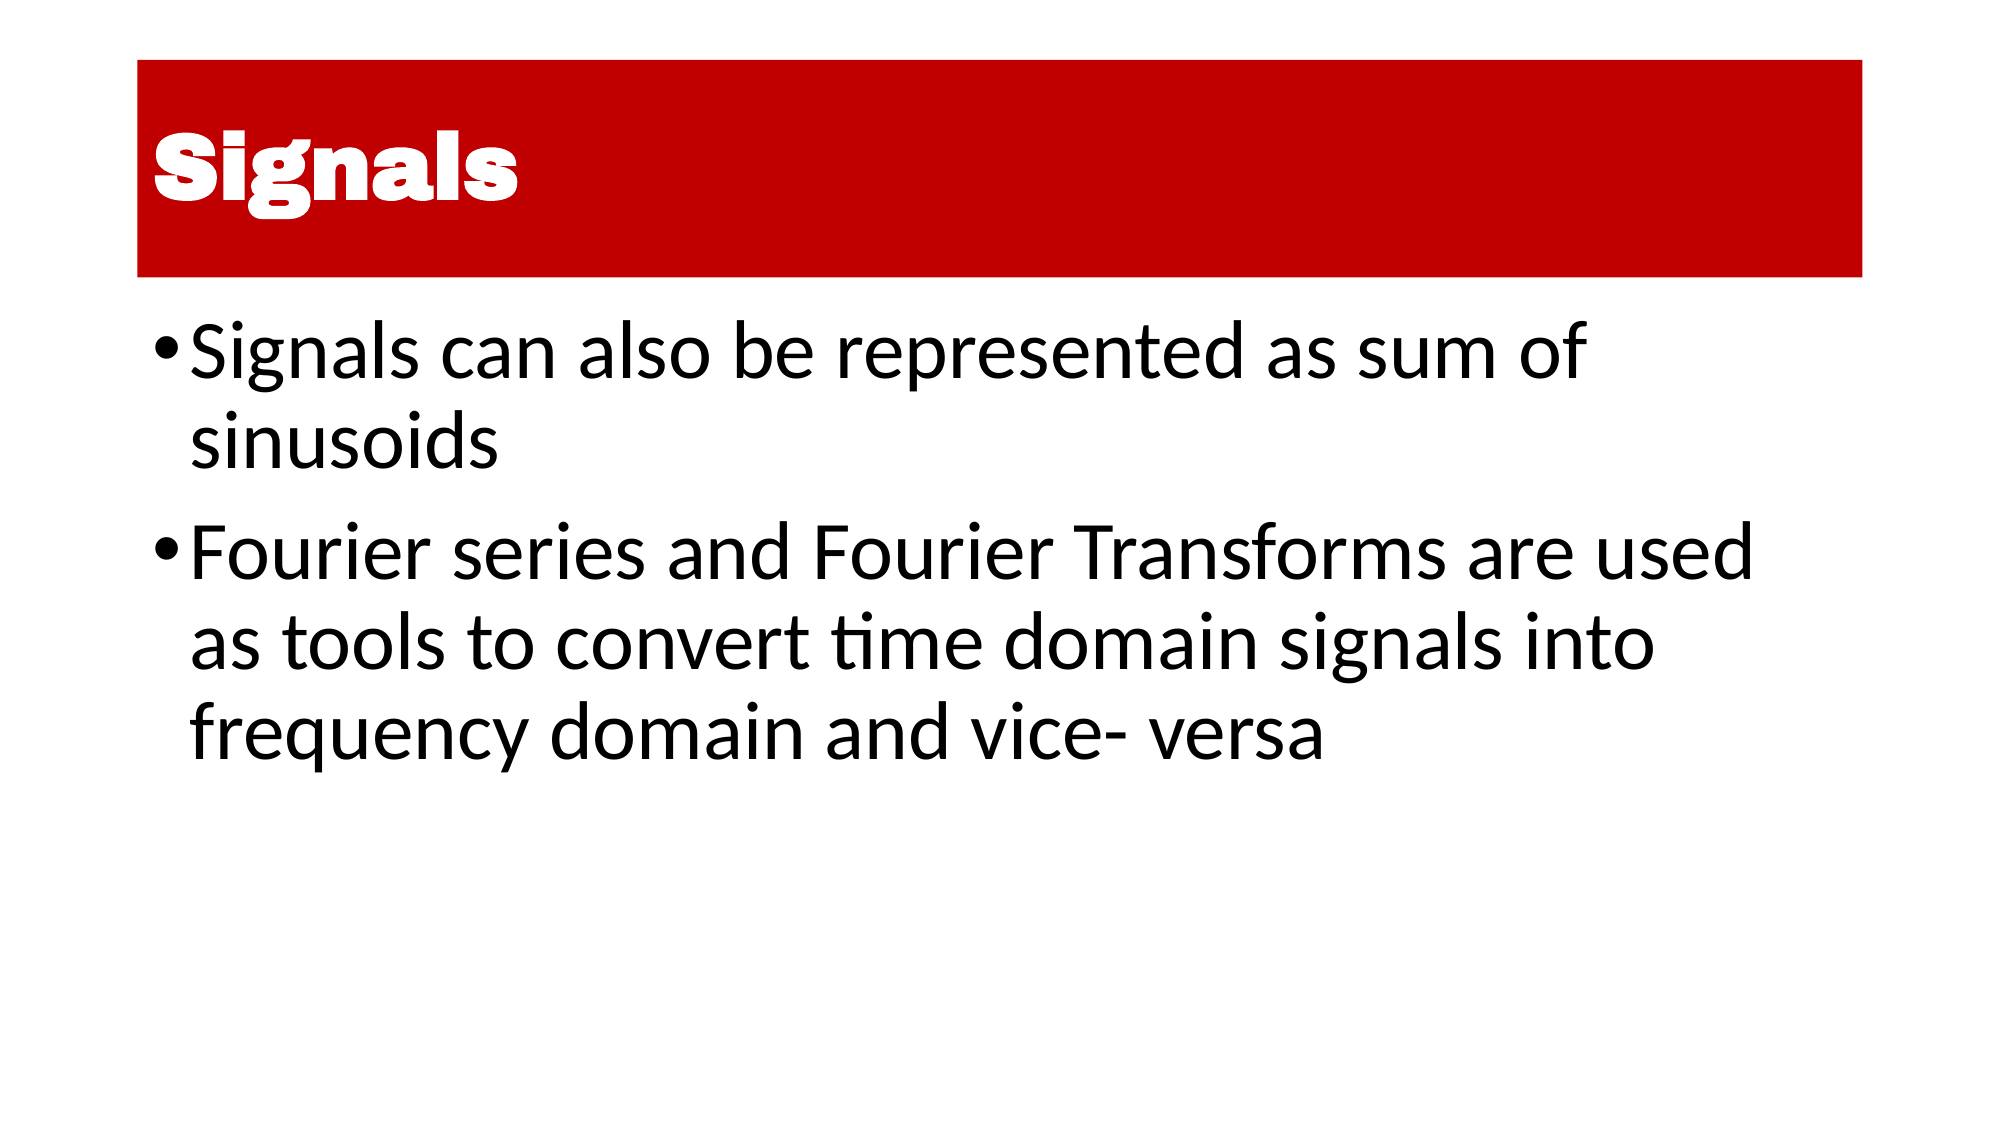

# Signals
Signals can also be represented as sum of sinusoids
Fourier series and Fourier Transforms are used as tools to convert time domain signals into frequency domain and vice- versa